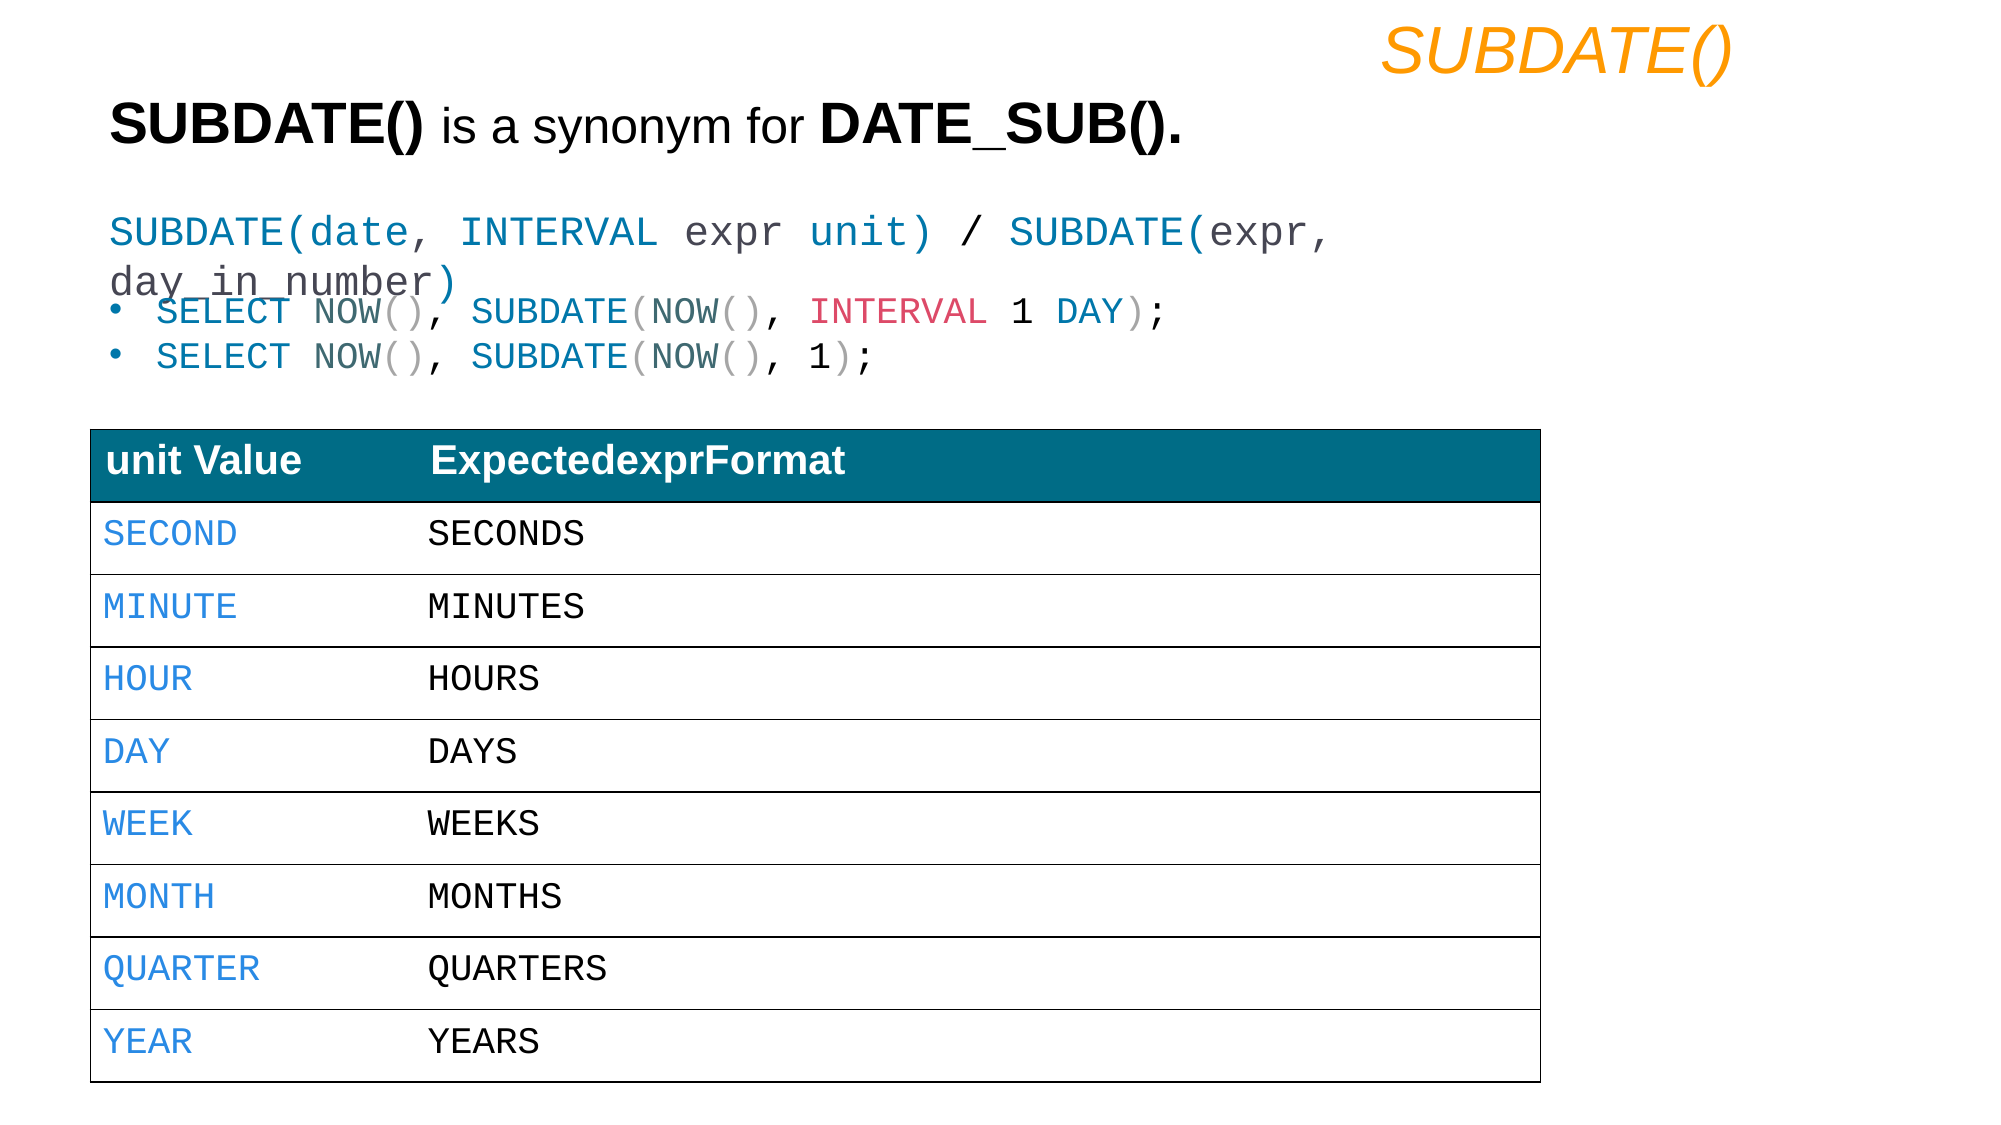

SUBDATE()
SUBDATE() is a synonym for DATE_SUB().
SUBDATE(date, INTERVAL expr unit) / SUBDATE(expr, day_in_number)
SELECT NOW(), SUBDATE(NOW(), INTERVAL 1 DAY);
SELECT NOW(), SUBDATE(NOW(), 1);
| unit Value | ExpectedexprFormat |
| --- | --- |
| SECOND | SECONDS |
| MINUTE | MINUTES |
| HOUR | HOURS |
| DAY | DAYS |
| WEEK | WEEKS |
| MONTH | MONTHS |
| QUARTER | QUARTERS |
| YEAR | YEARS |